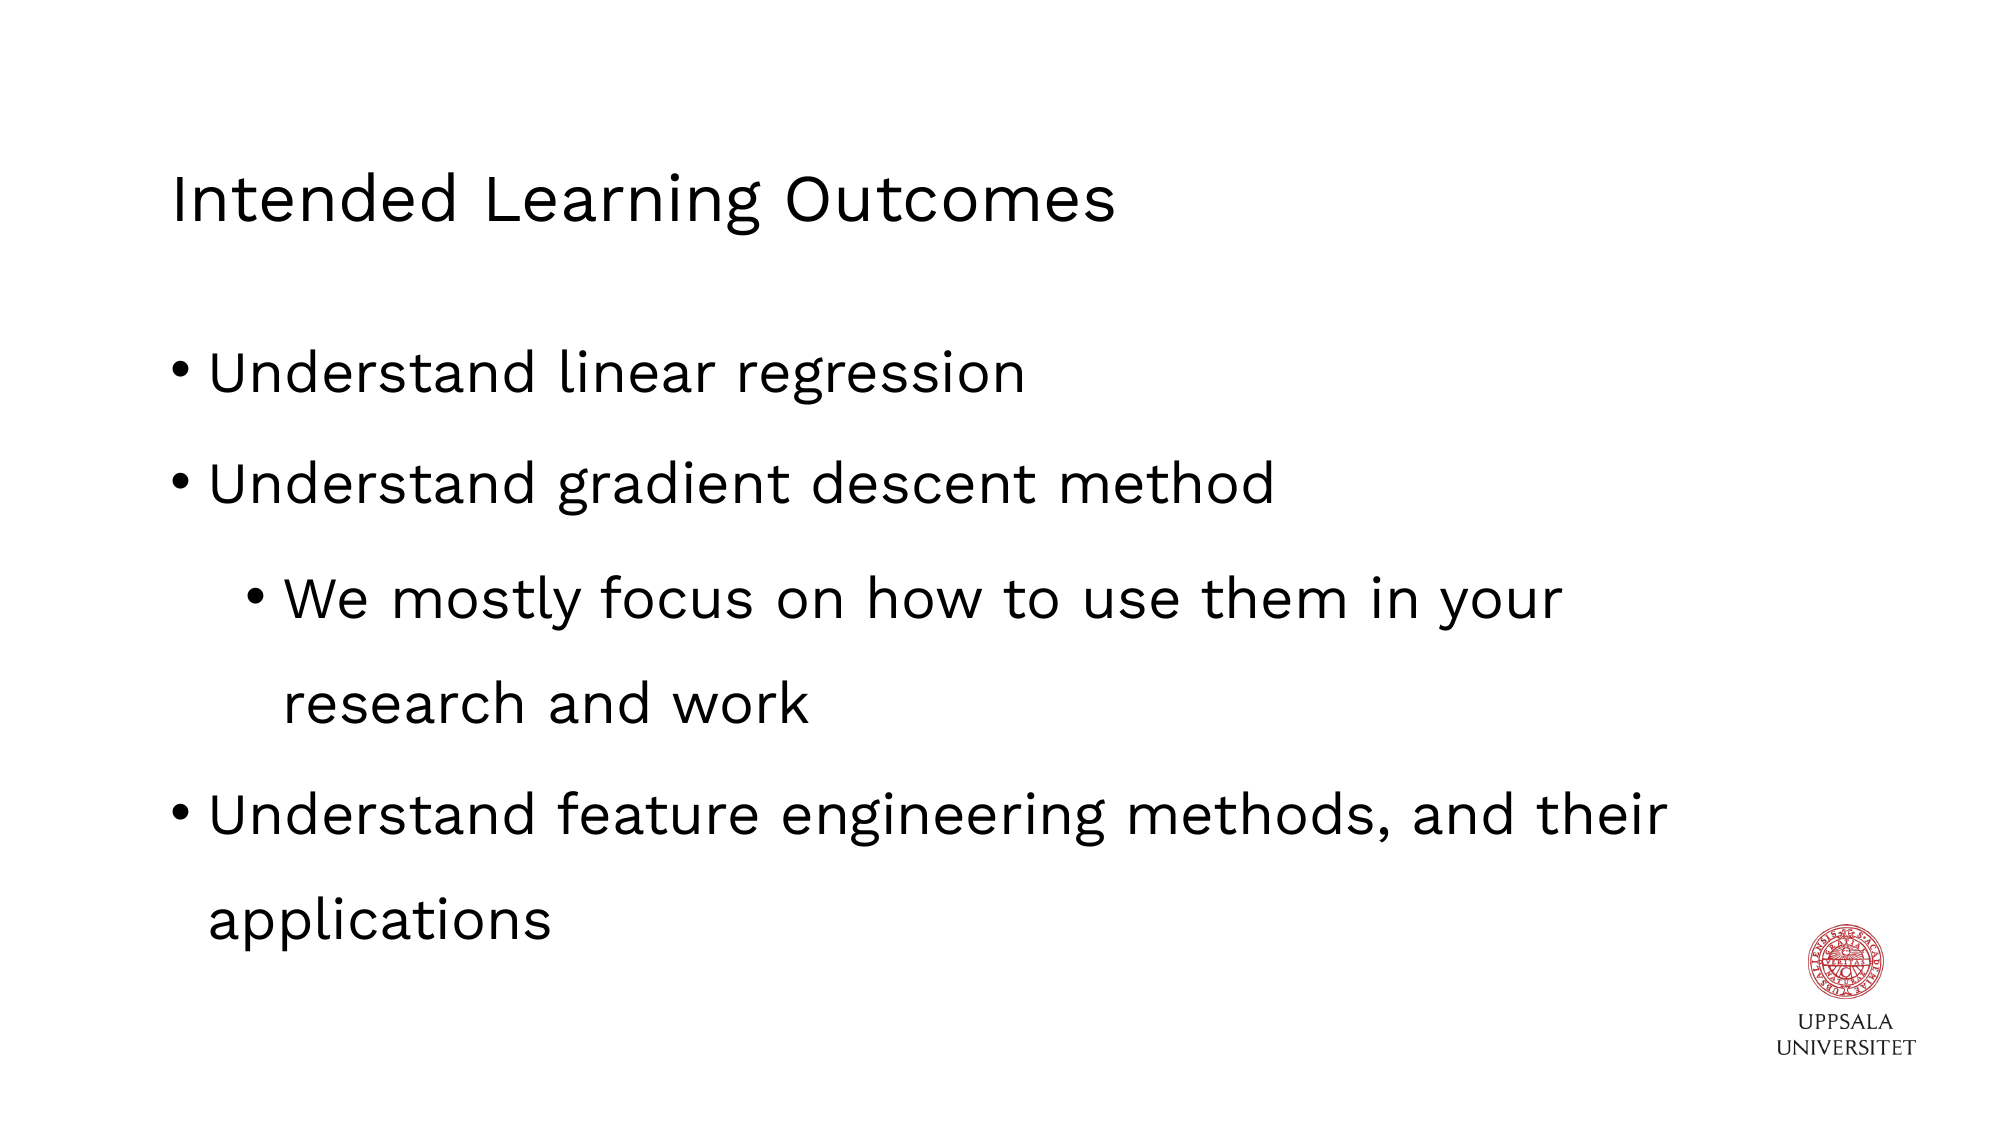

# Intended Learning Outcomes
Understand linear regression
Understand gradient descent method
We mostly focus on how to use them in your research and work
Understand feature engineering methods, and their applications